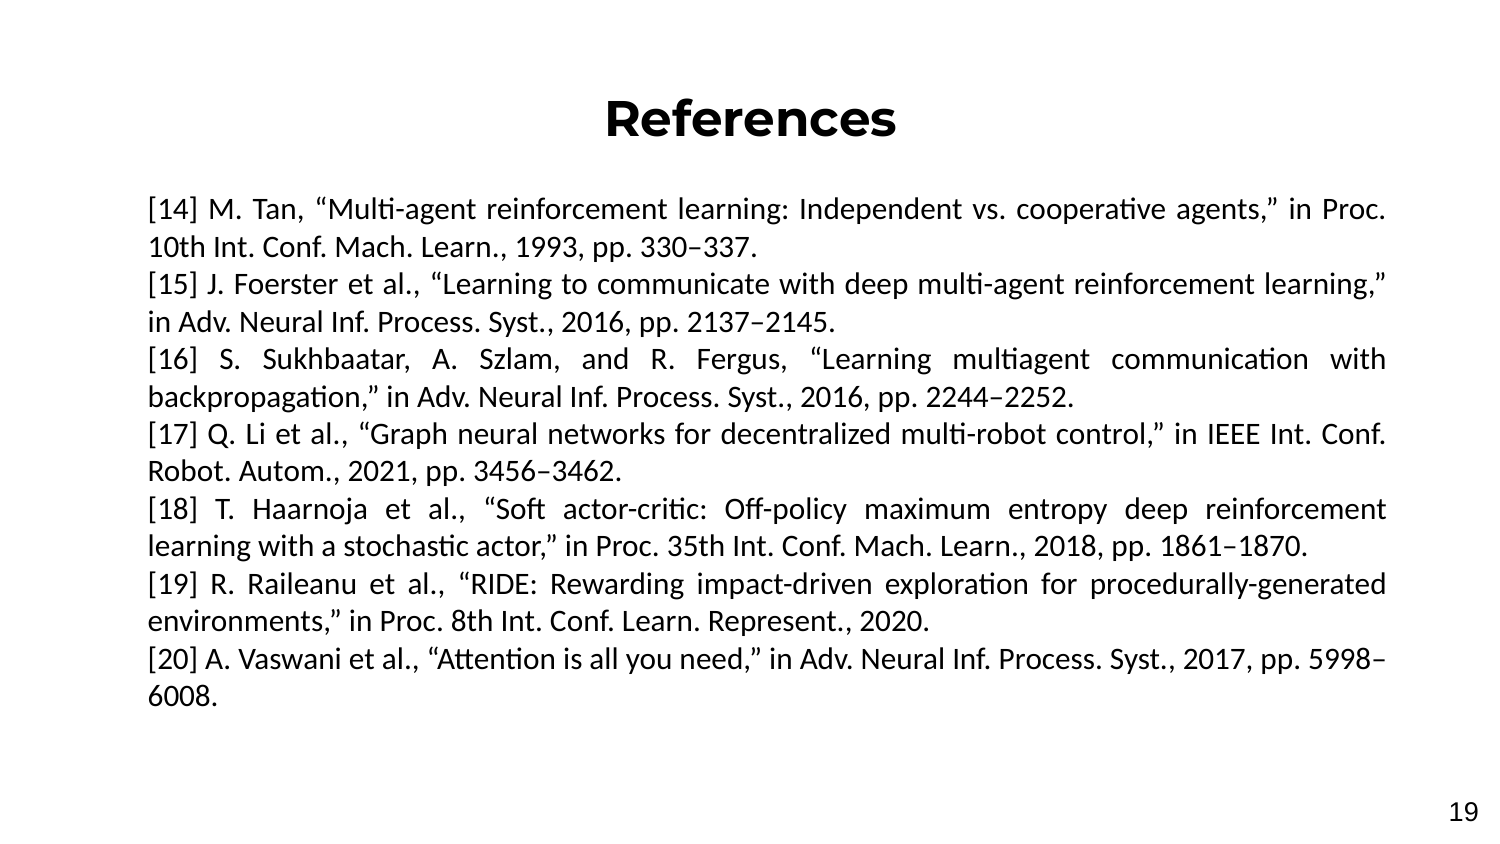

# References
[14] M. Tan, “Multi-agent reinforcement learning: Independent vs. cooperative agents,” in Proc. 10th Int. Conf. Mach. Learn., 1993, pp. 330–337.
[15] J. Foerster et al., “Learning to communicate with deep multi-agent reinforcement learning,” in Adv. Neural Inf. Process. Syst., 2016, pp. 2137–2145.
[16] S. Sukhbaatar, A. Szlam, and R. Fergus, “Learning multiagent communication with backpropagation,” in Adv. Neural Inf. Process. Syst., 2016, pp. 2244–2252.
[17] Q. Li et al., “Graph neural networks for decentralized multi-robot control,” in IEEE Int. Conf. Robot. Autom., 2021, pp. 3456–3462.
[18] T. Haarnoja et al., “Soft actor-critic: Off-policy maximum entropy deep reinforcement learning with a stochastic actor,” in Proc. 35th Int. Conf. Mach. Learn., 2018, pp. 1861–1870.
[19] R. Raileanu et al., “RIDE: Rewarding impact-driven exploration for procedurally-generated environments,” in Proc. 8th Int. Conf. Learn. Represent., 2020.
[20] A. Vaswani et al., “Attention is all you need,” in Adv. Neural Inf. Process. Syst., 2017, pp. 5998–6008.
19